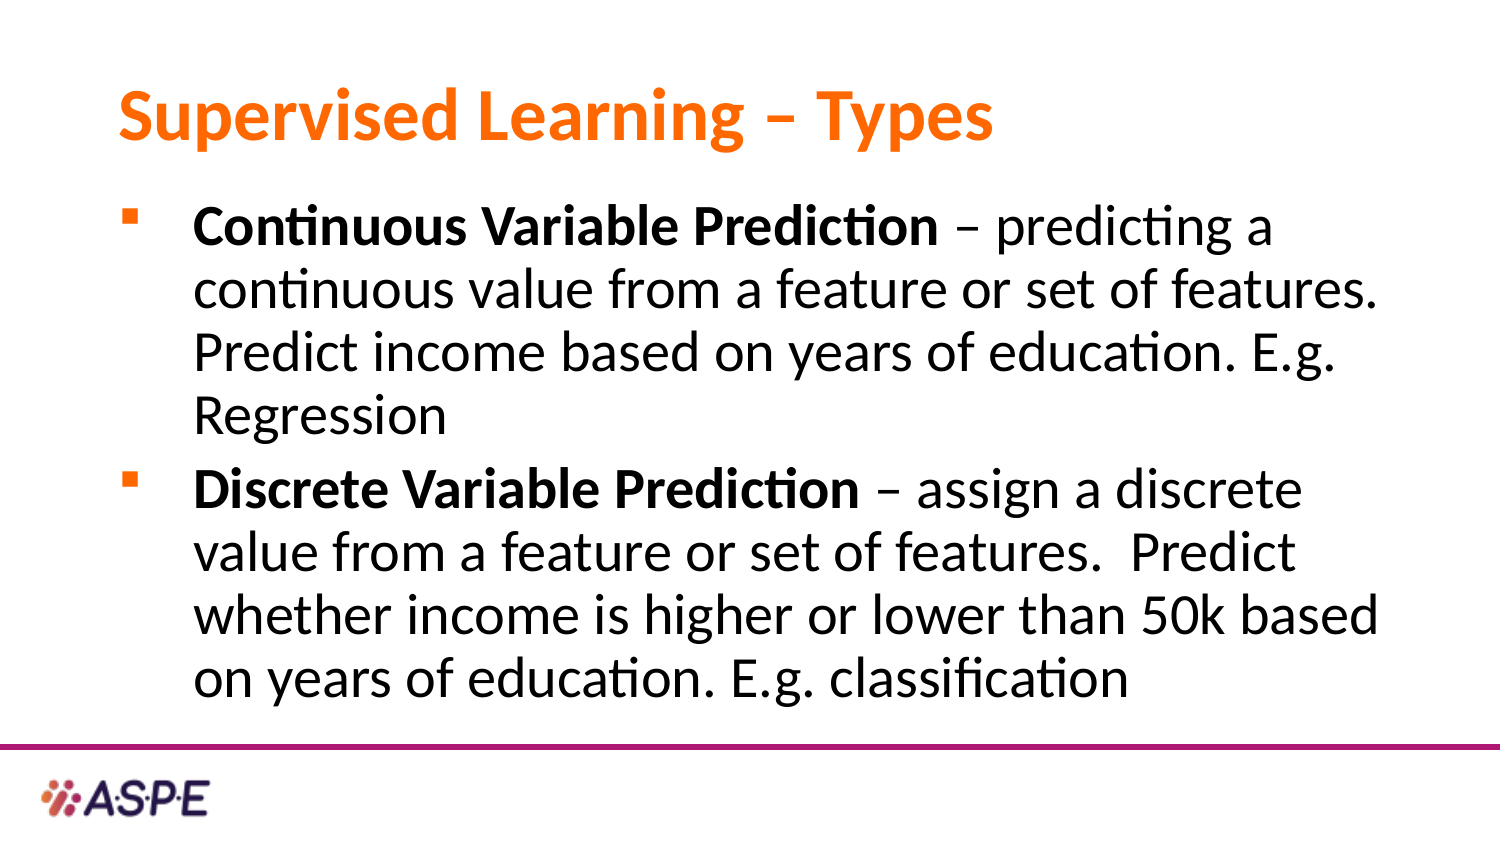

# Supervised Learning – Types
Continuous Variable Prediction – predicting a continuous value from a feature or set of features. Predict income based on years of education. E.g. Regression
Discrete Variable Prediction – assign a discrete value from a feature or set of features.  Predict whether income is higher or lower than 50k based on years of education. E.g. classification